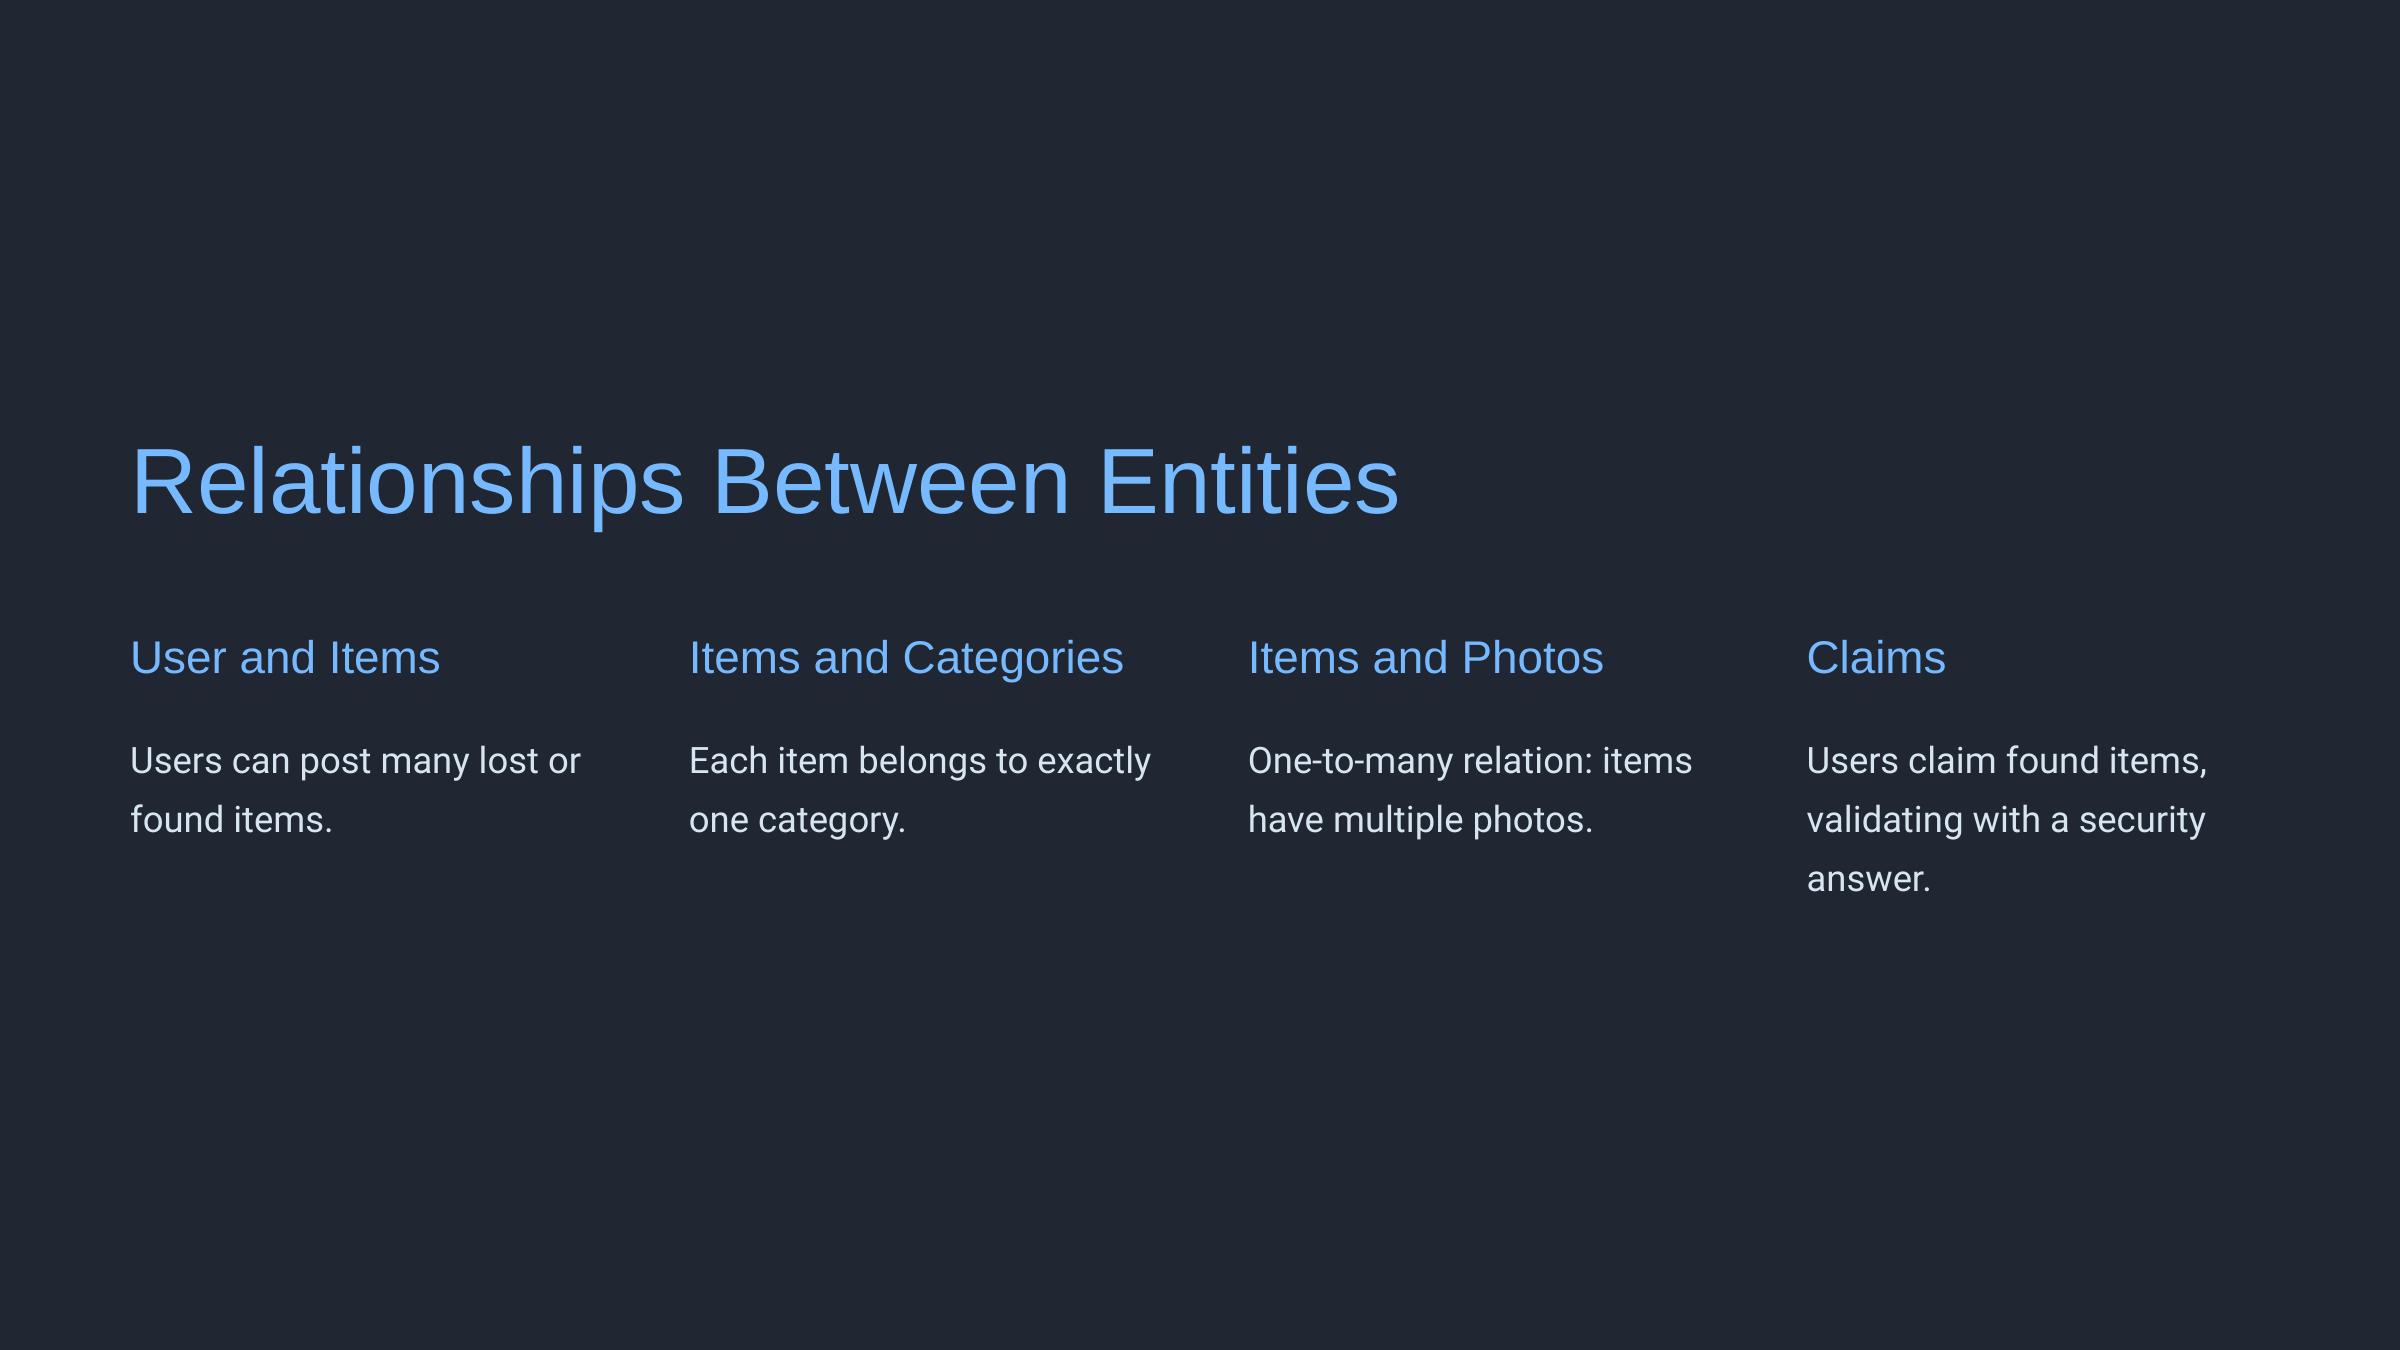

Relationships Between Entities
User and Items
Items and Categories
Items and Photos
Claims
Users can post many lost or found items.
Each item belongs to exactly one category.
One-to-many relation: items have multiple photos.
Users claim found items, validating with a security answer.